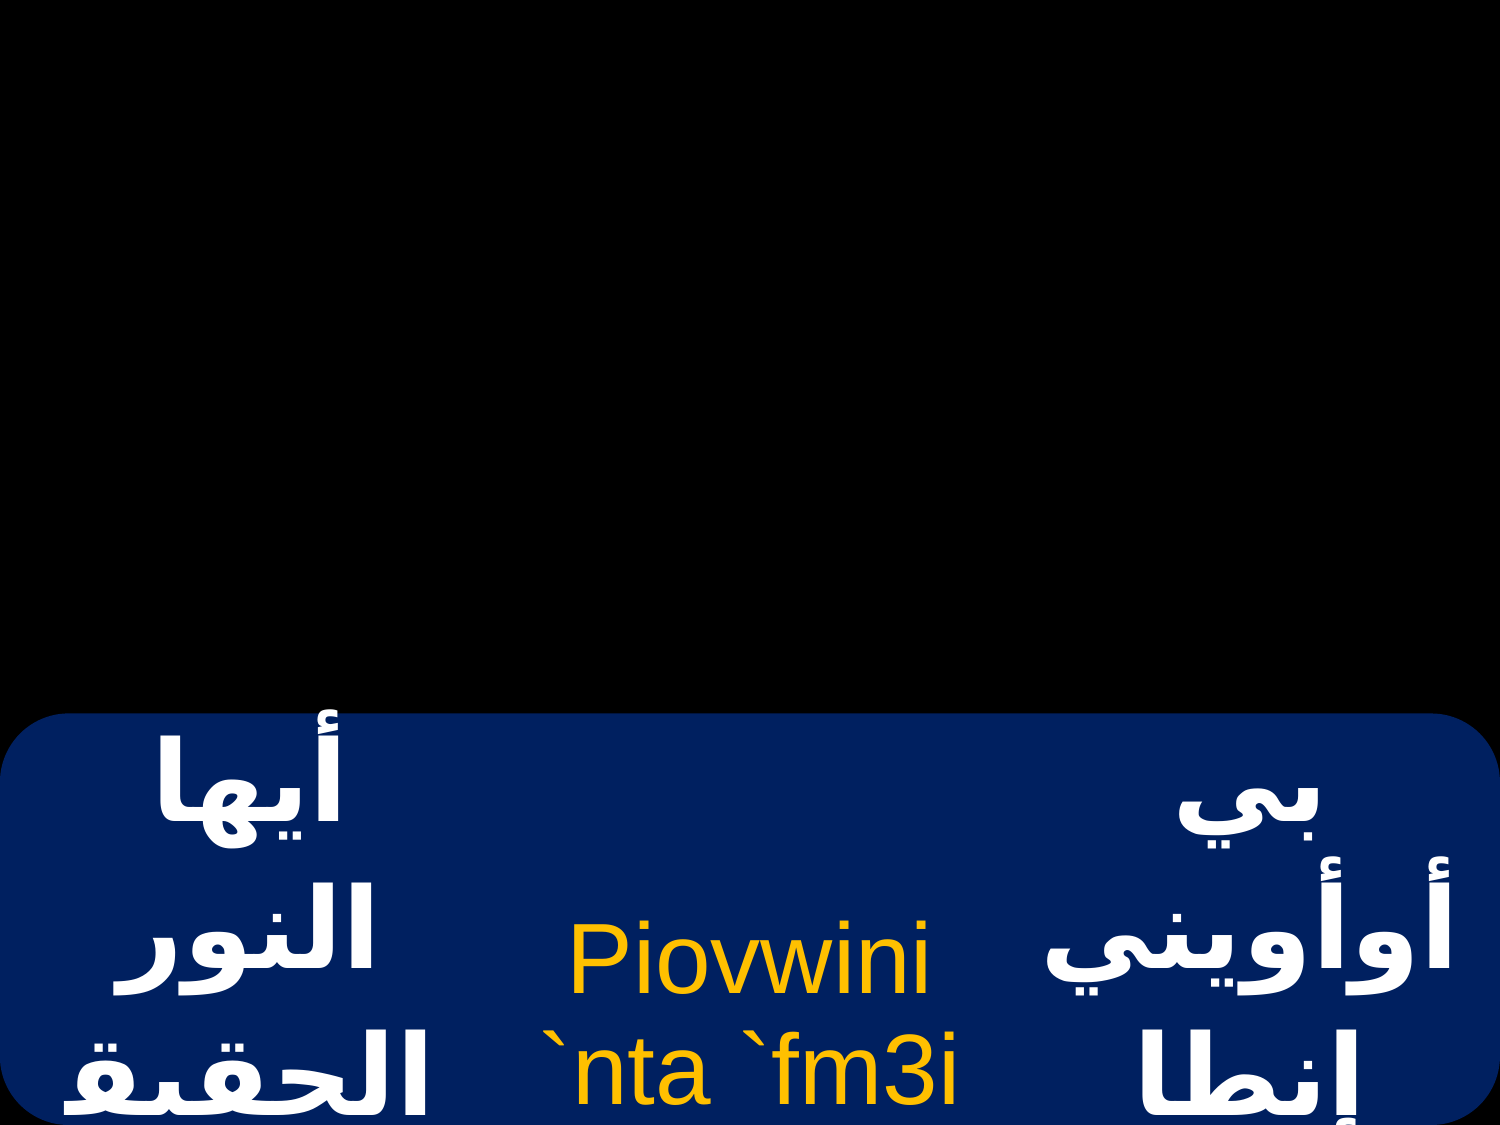

| أيها النور الحقيقي | Piovwini `nta `fm3i | بي أوأويني إنطا إفمي |
| --- | --- | --- |